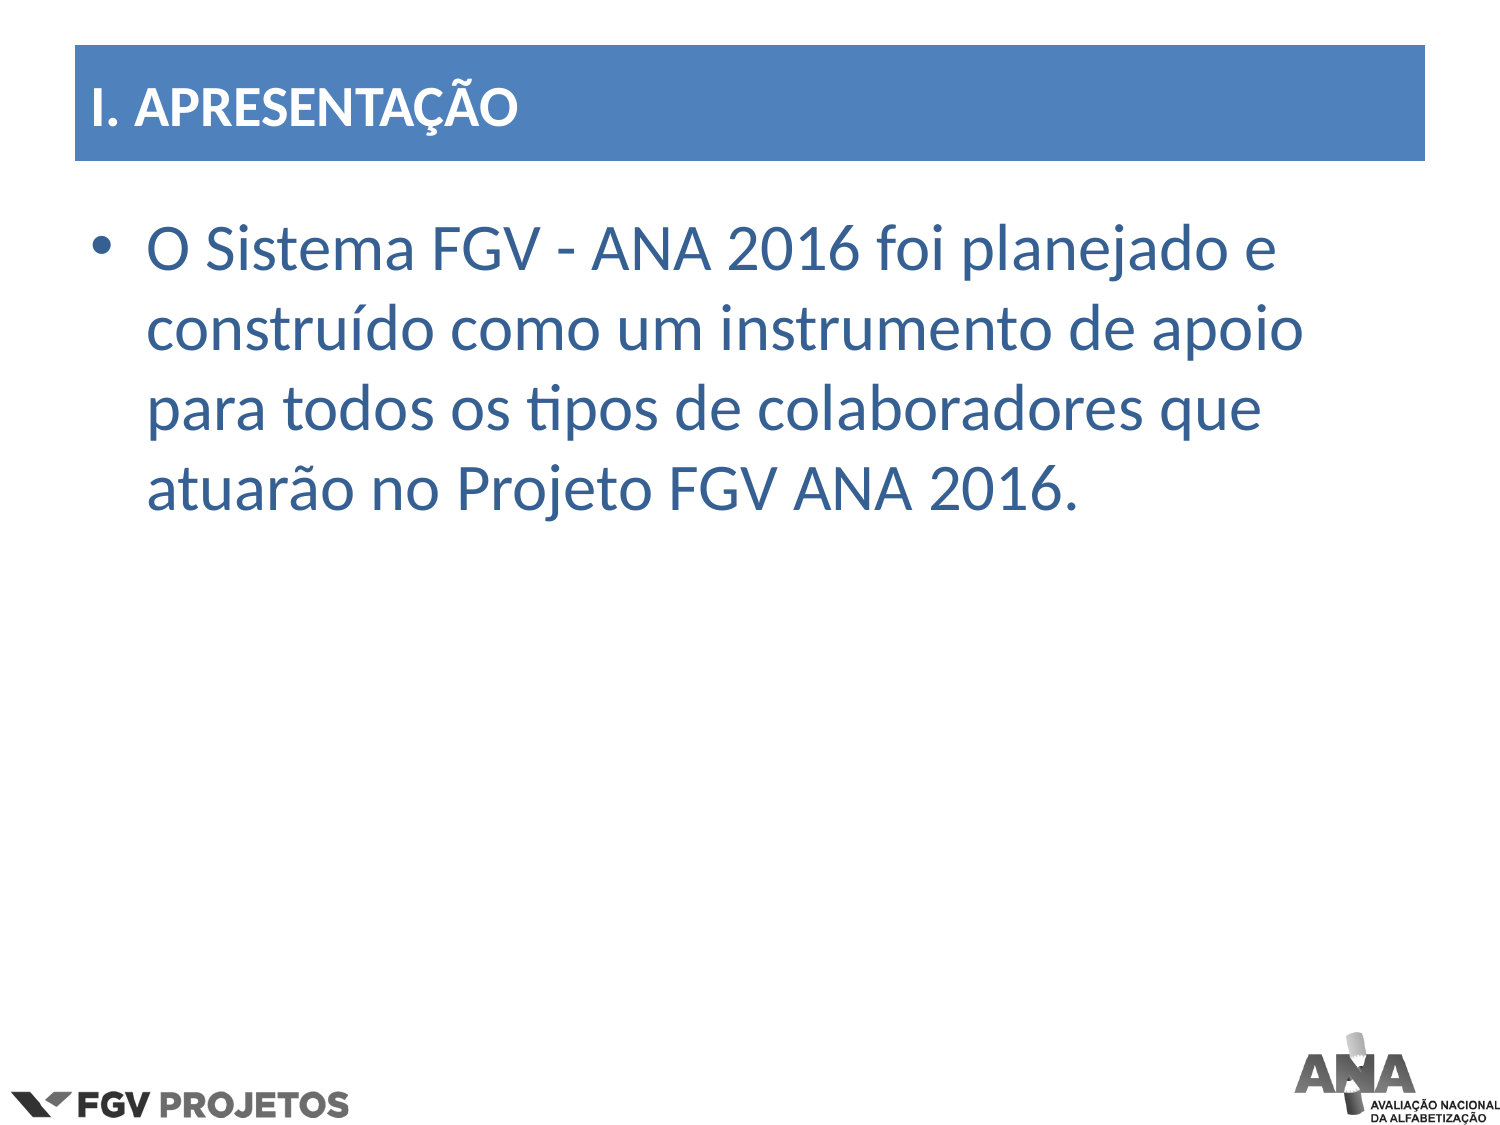

# I. APRESENTAÇÃO
O Sistema FGV - ANA 2016 foi planejado e construído como um instrumento de apoio para todos os tipos de colaboradores que atuarão no Projeto FGV ANA 2016.